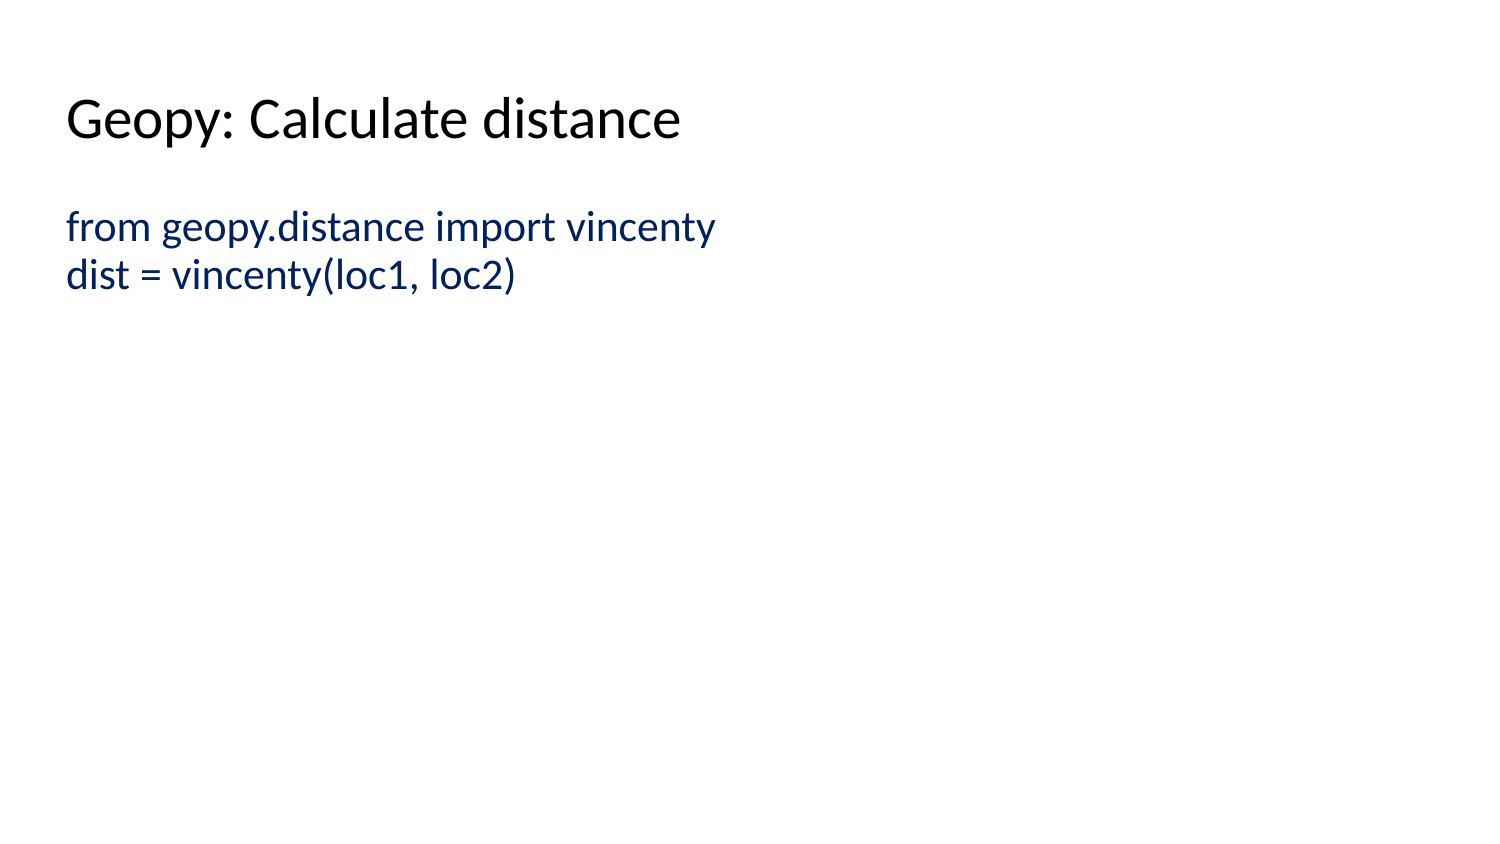

# Geopy: Calculate distance
from geopy.distance import vincenty
dist = vincenty(loc1, loc2)